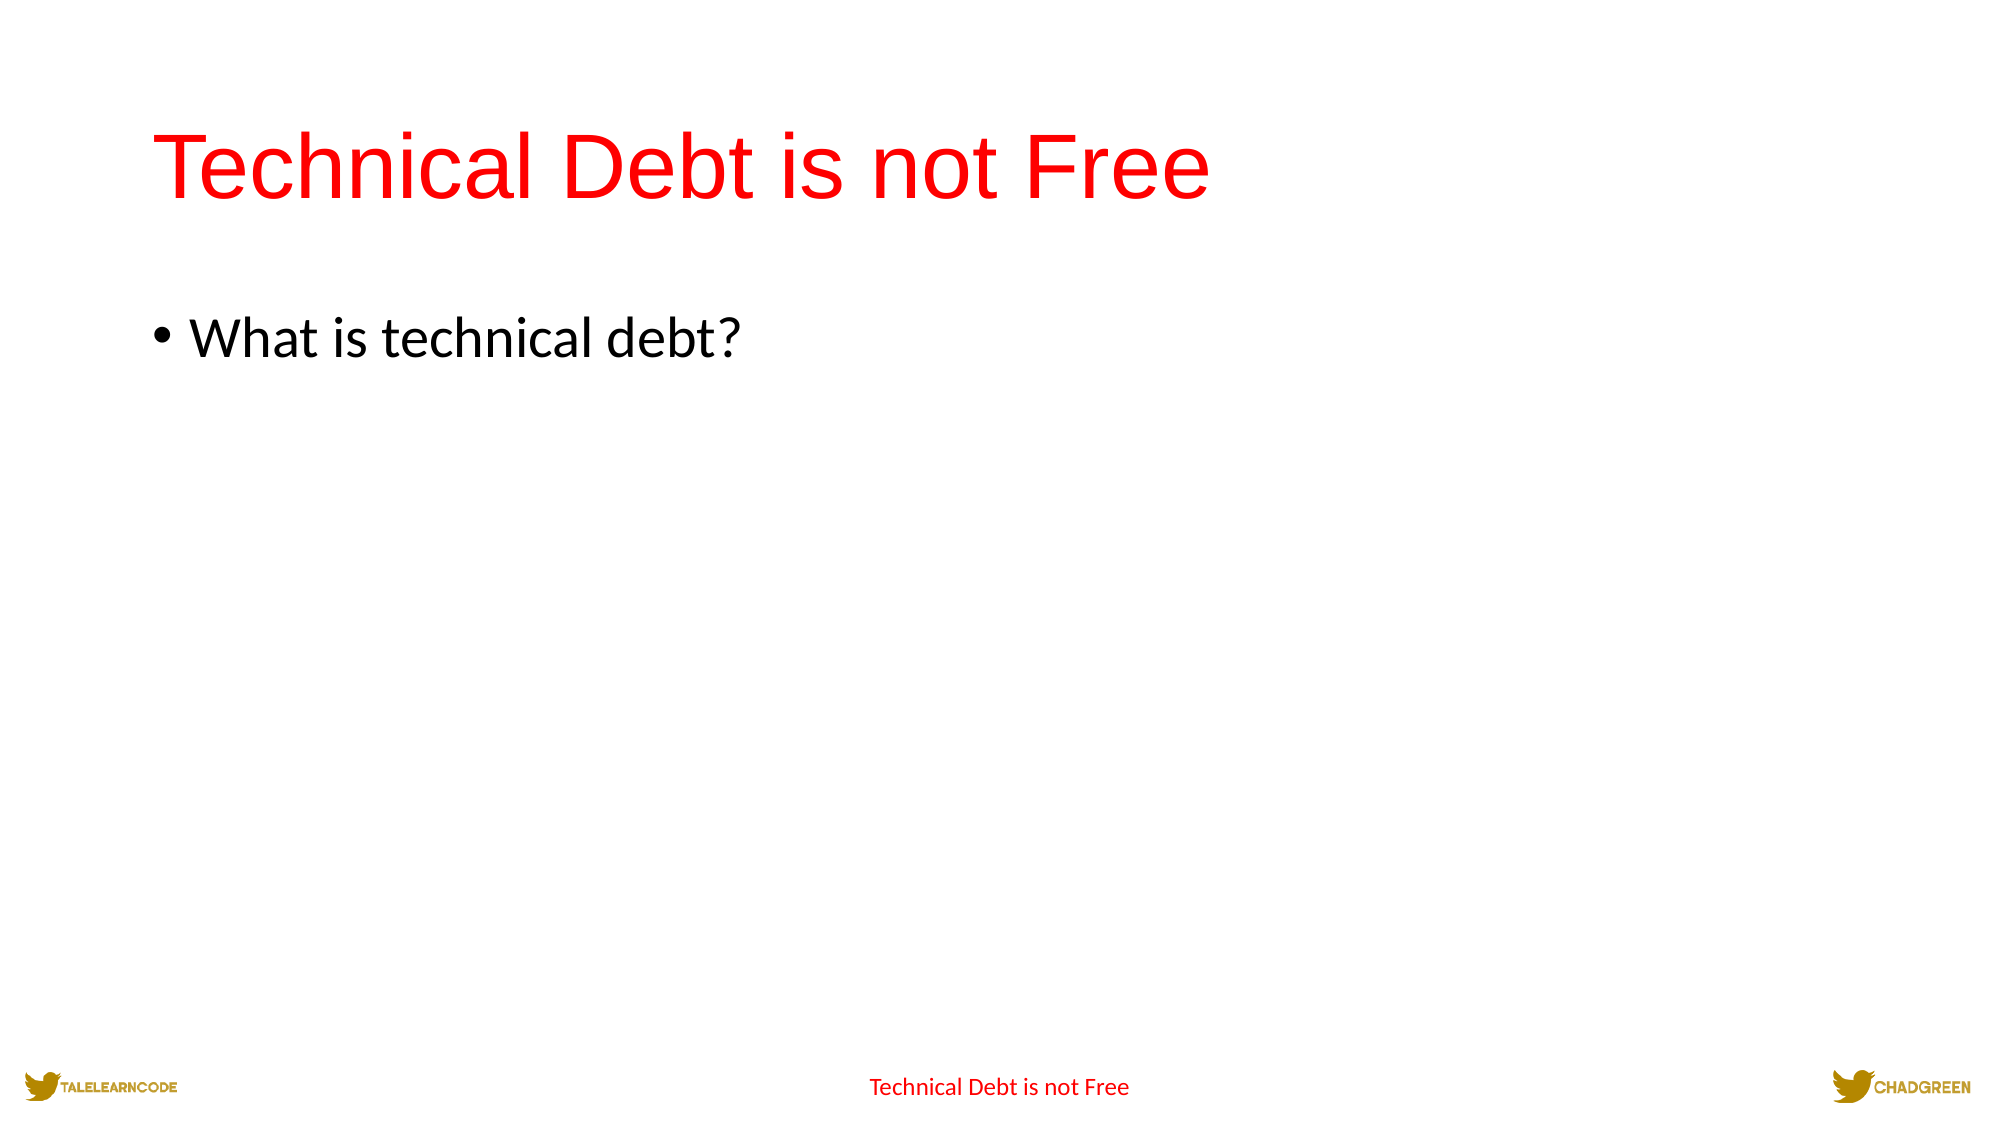

# Technical Debt is not Free
What is technical debt?